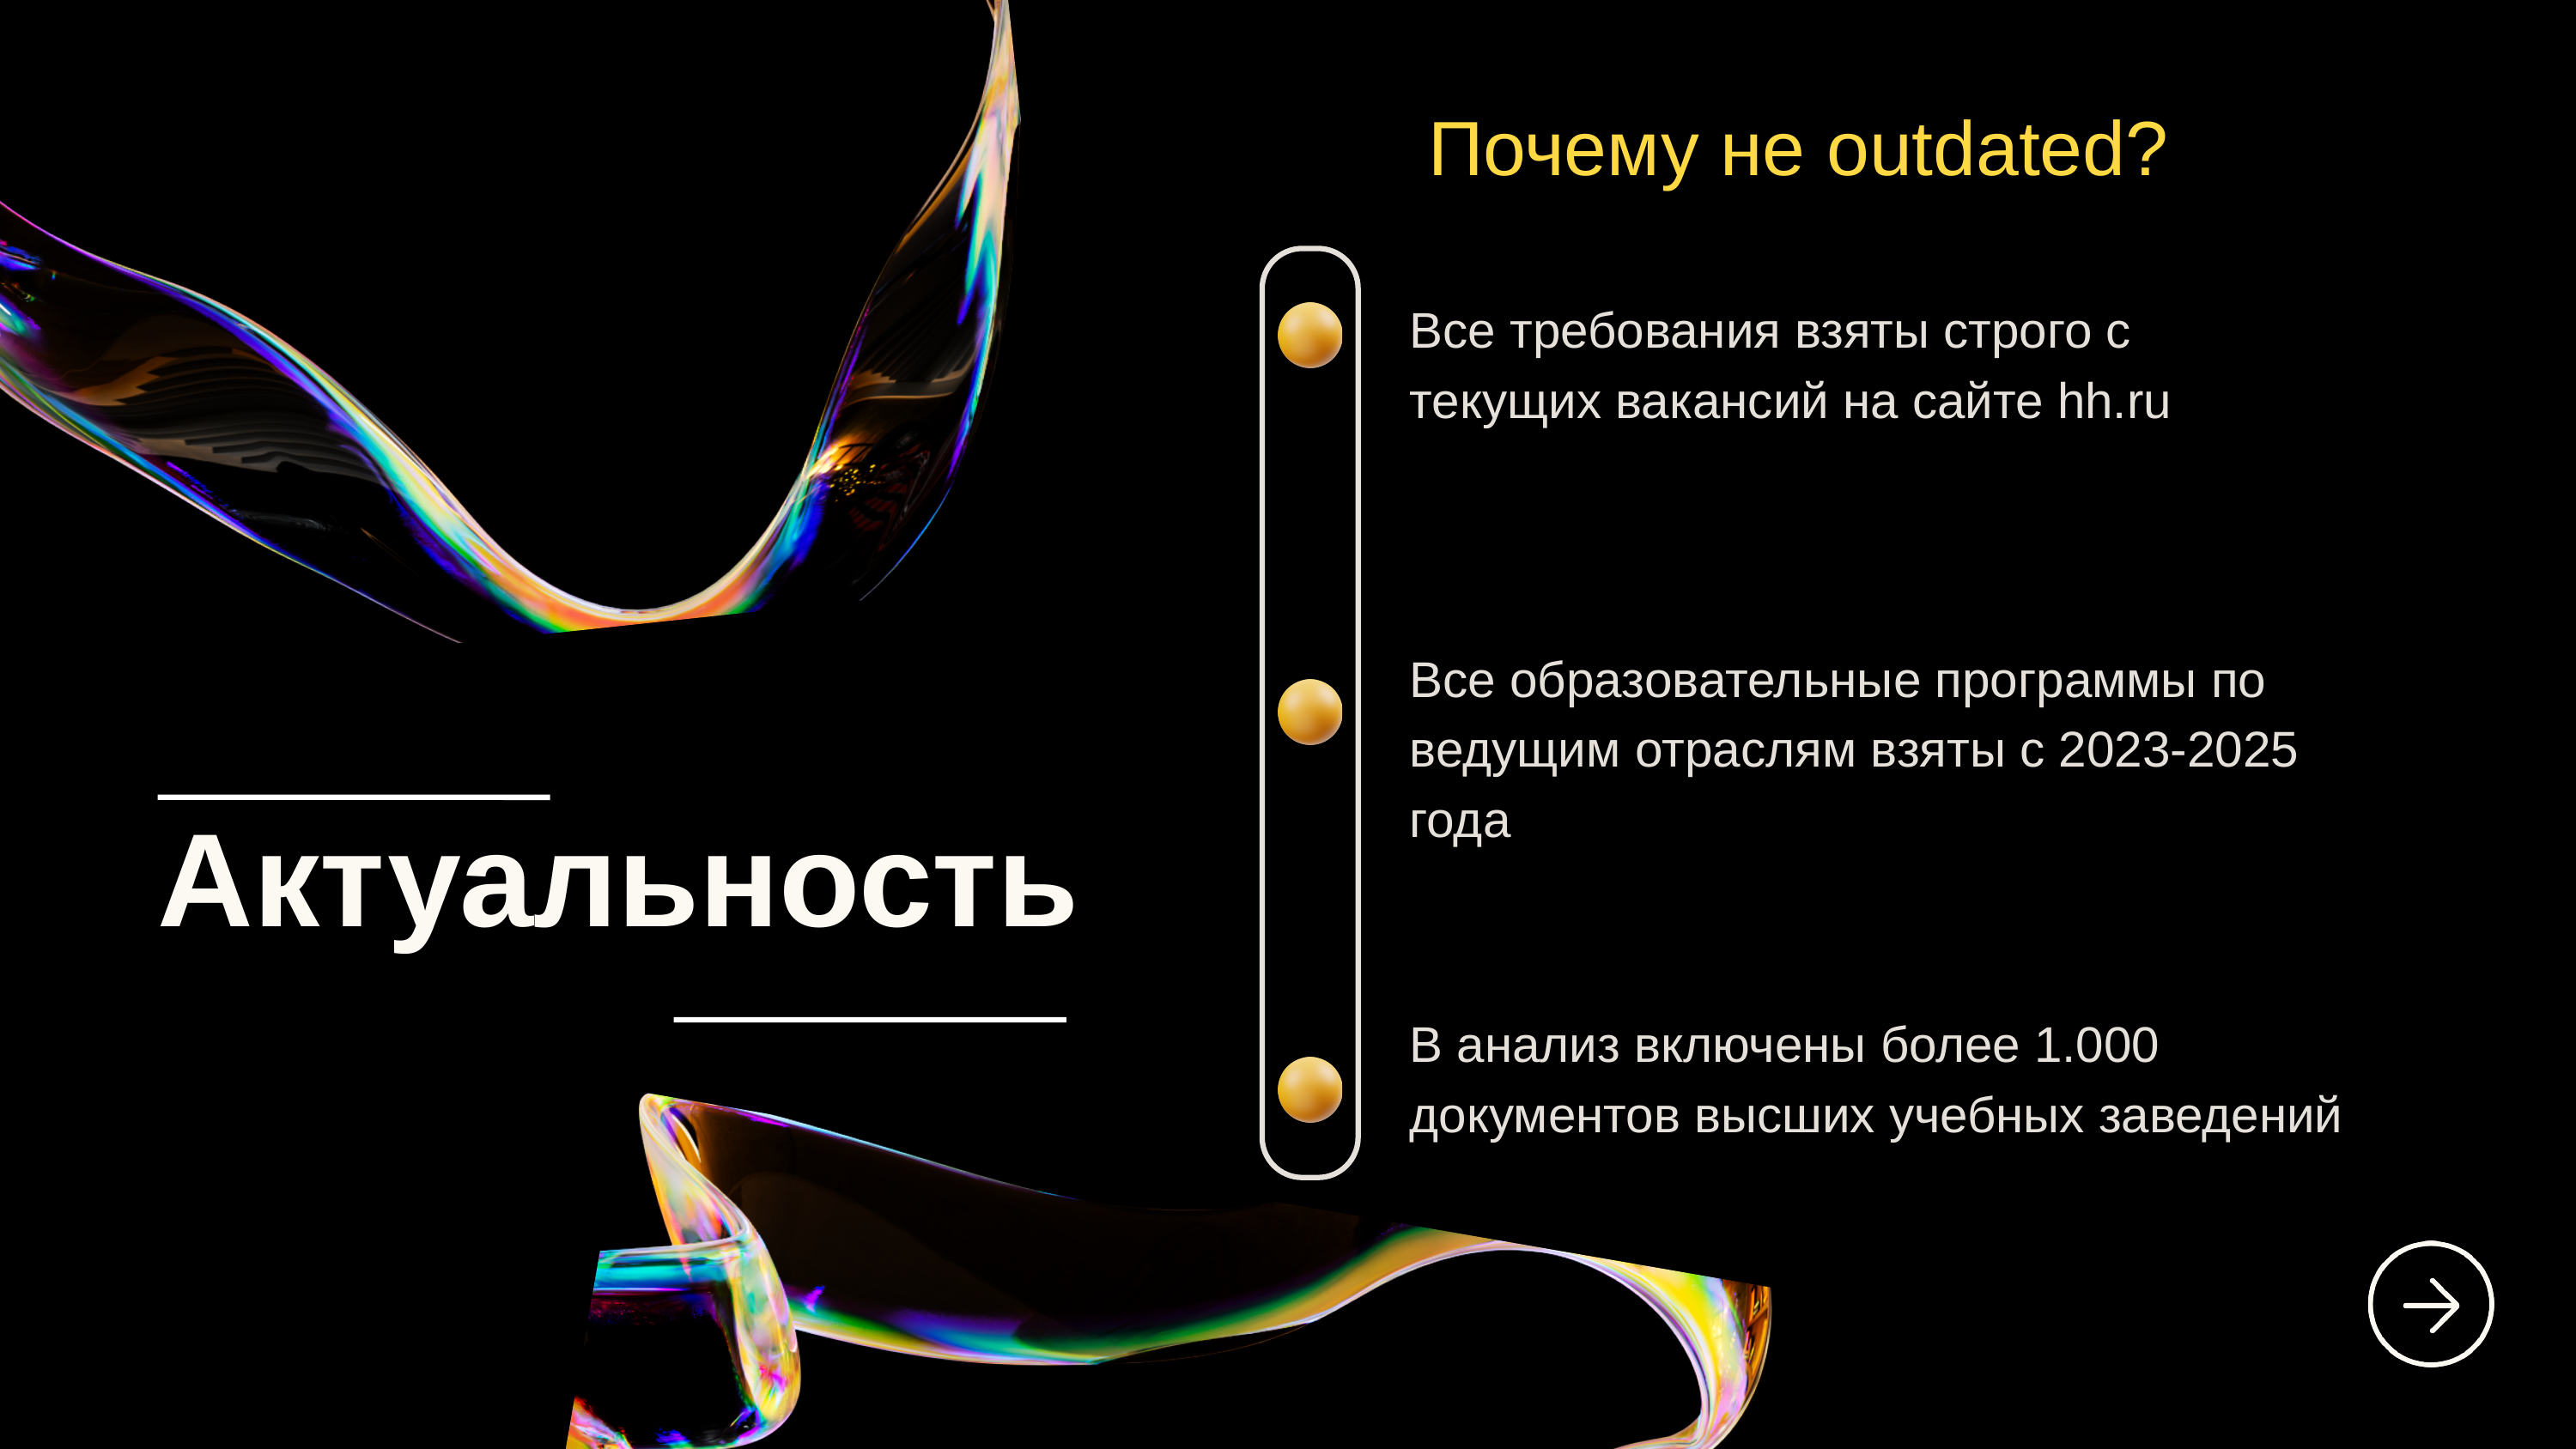

Почему не outdated?
Все требования взяты строго с текущих вакансий на сайте hh.ru

Все образовательные программы по ведущим отраслям взяты с 2023-2025 года

Актуальность
В анализ включены более 1.000 документов высших учебных заведений